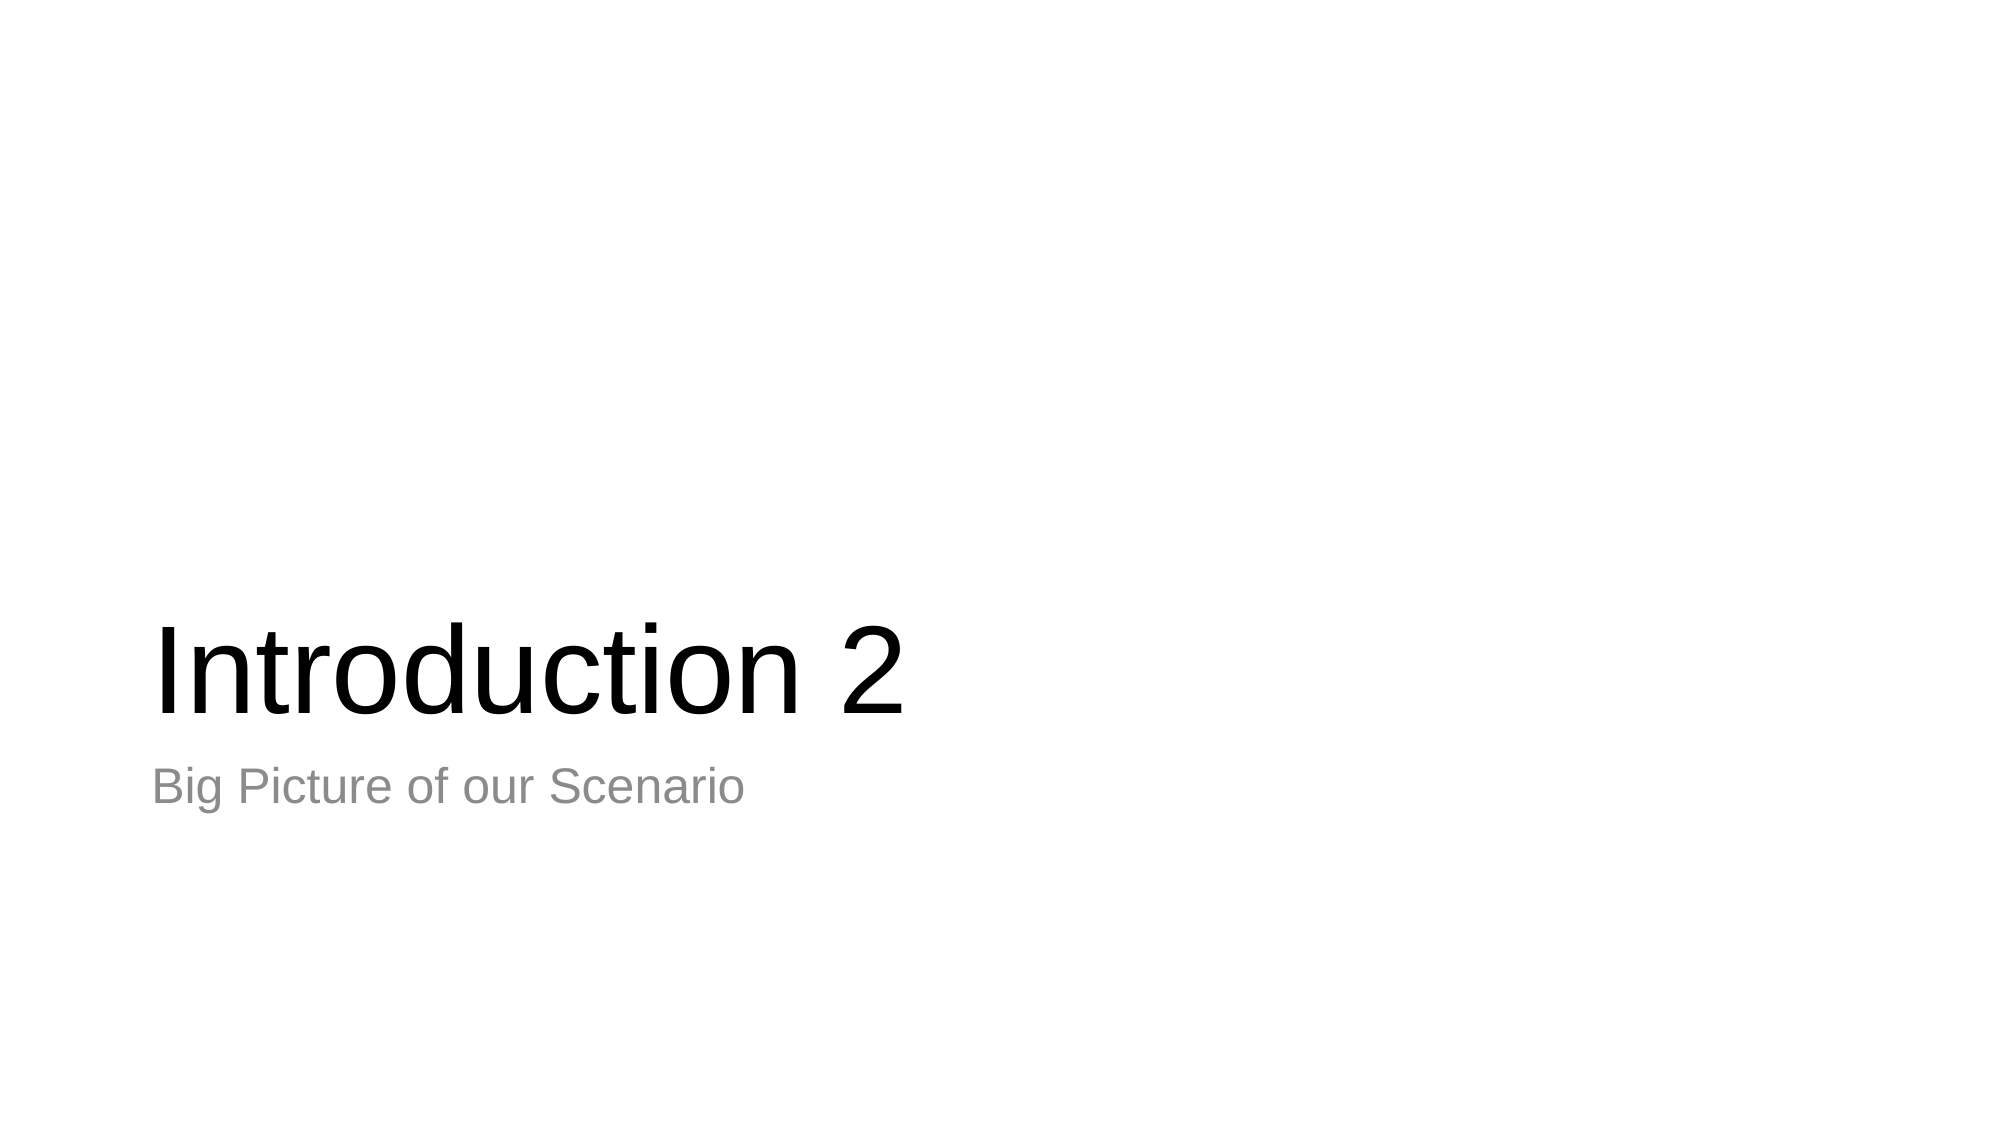

# Introduction 2
Big Picture of our Scenario